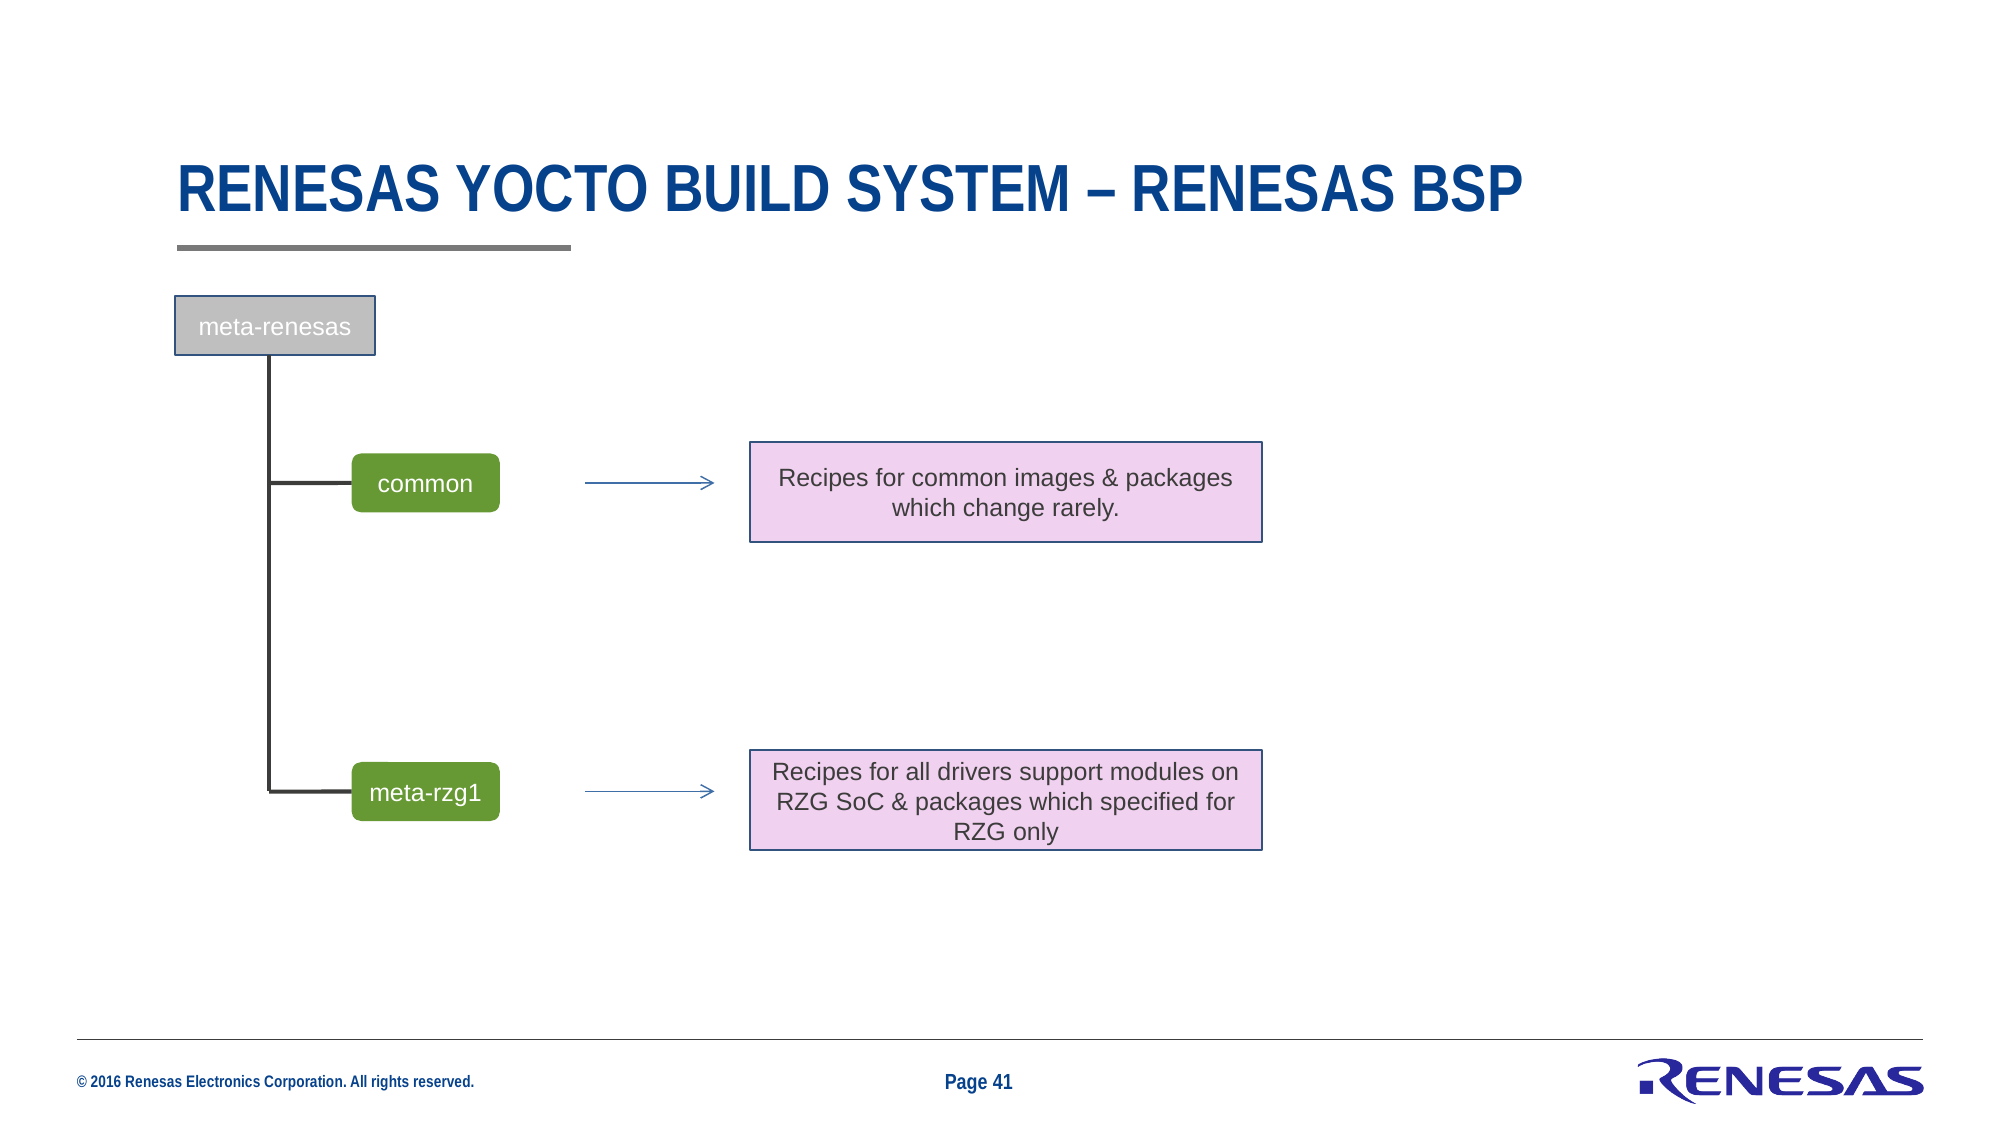

# Renesas Yocto Build system – Renesas BSP
meta-renesas
Recipes for common images & packages which change rarely.
common
Recipes for all drivers support modules on RZG SoC & packages which specified for RZG only
meta-rzg1
Page 41